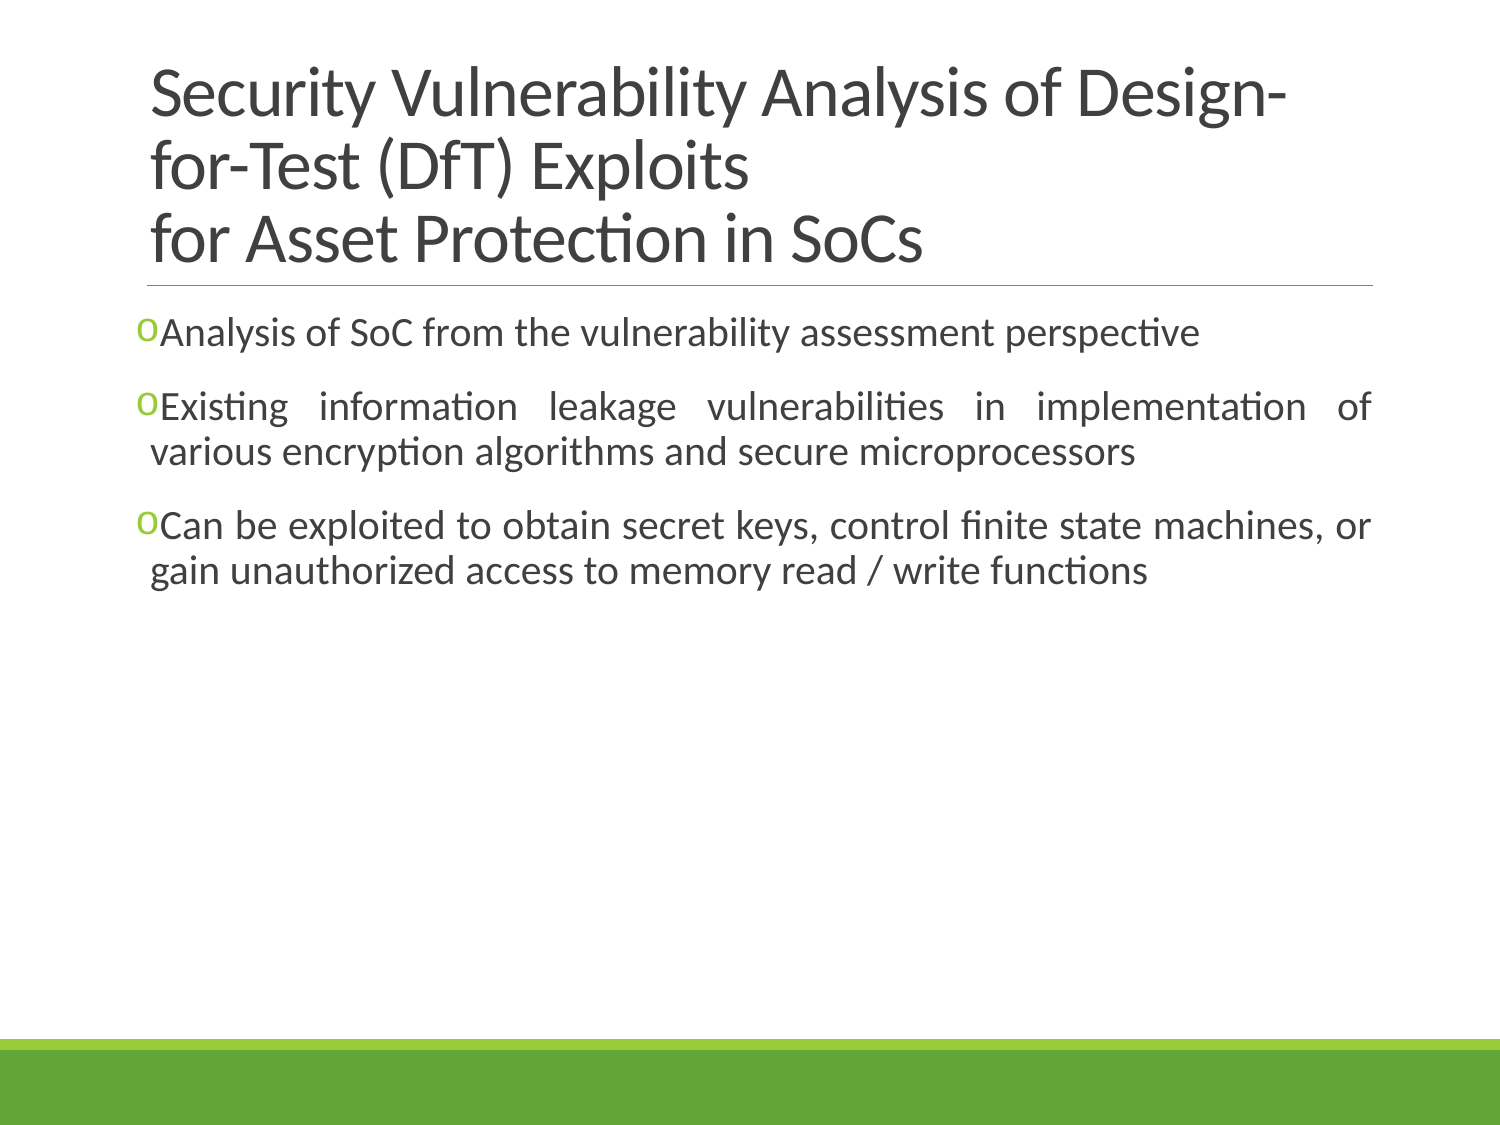

# Security Vulnerability Analysis of Design-for-Test (DfT) Exploits for Asset Protection in SoCs
Analysis of SoC from the vulnerability assessment perspective
Existing information leakage vulnerabilities in implementation of various encryption algorithms and secure microprocessors
Can be exploited to obtain secret keys, control finite state machines, or gain unauthorized access to memory read / write functions